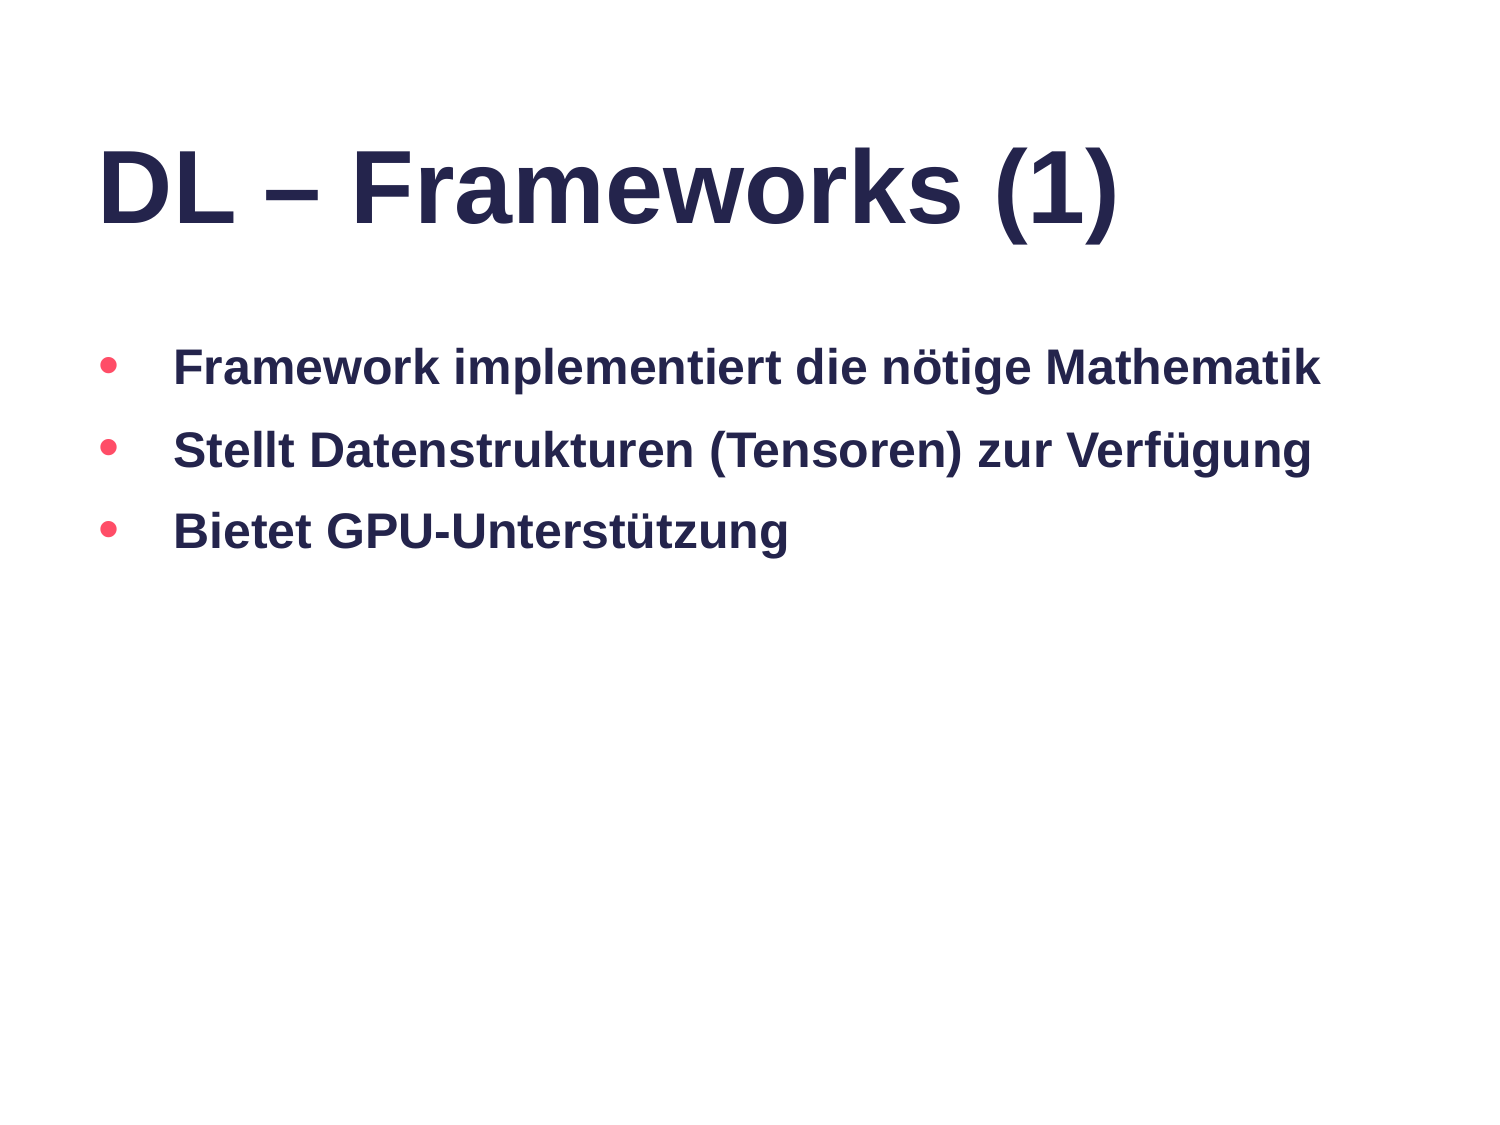

# DL – Frameworks (1)
Framework implementiert die nötige Mathematik
Stellt Datenstrukturen (Tensoren) zur Verfügung
Bietet GPU-Unterstützung